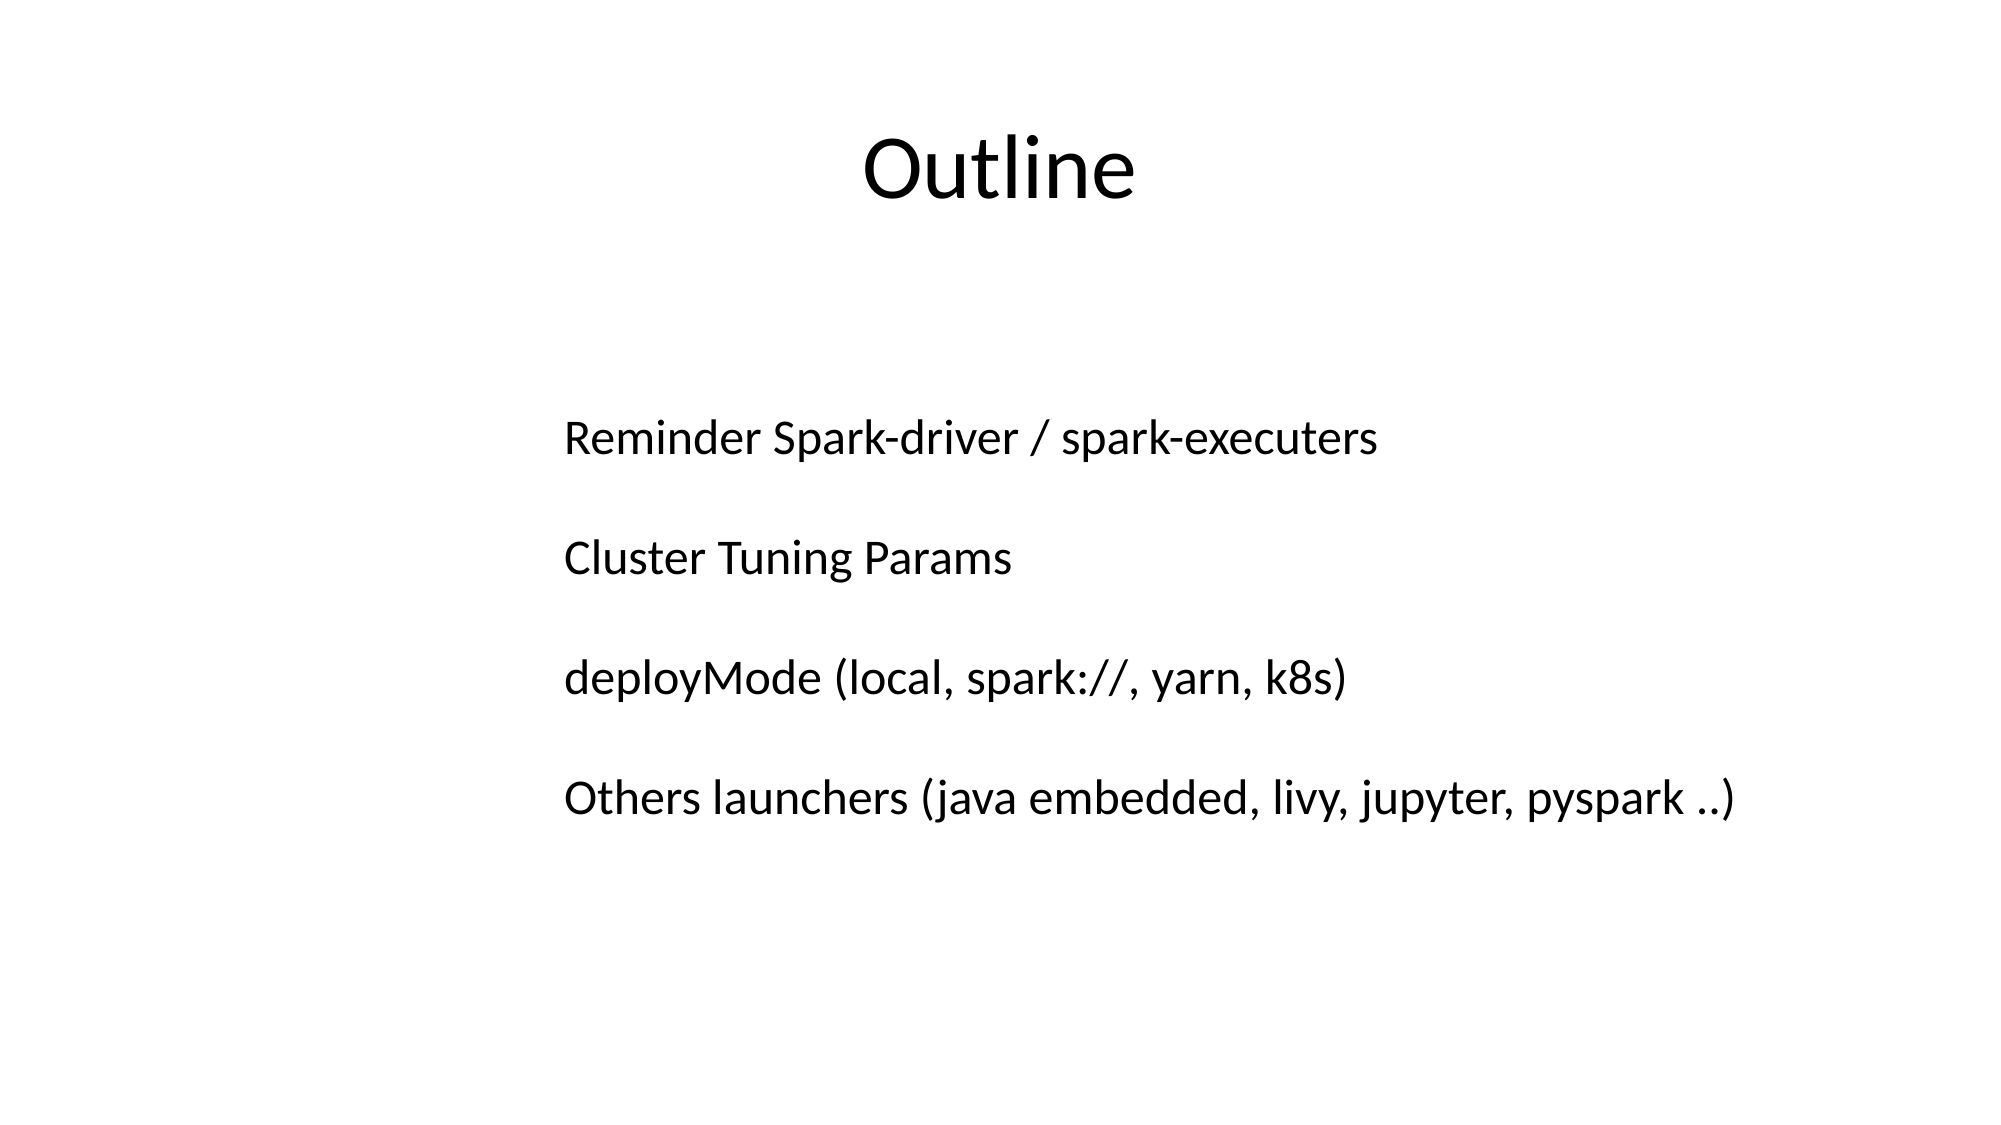

# Outline
Reminder Spark-driver / spark-executers

Cluster Tuning Params

deployMode (local, spark://, yarn, k8s)

Others launchers (java embedded, livy, jupyter, pyspark ..)